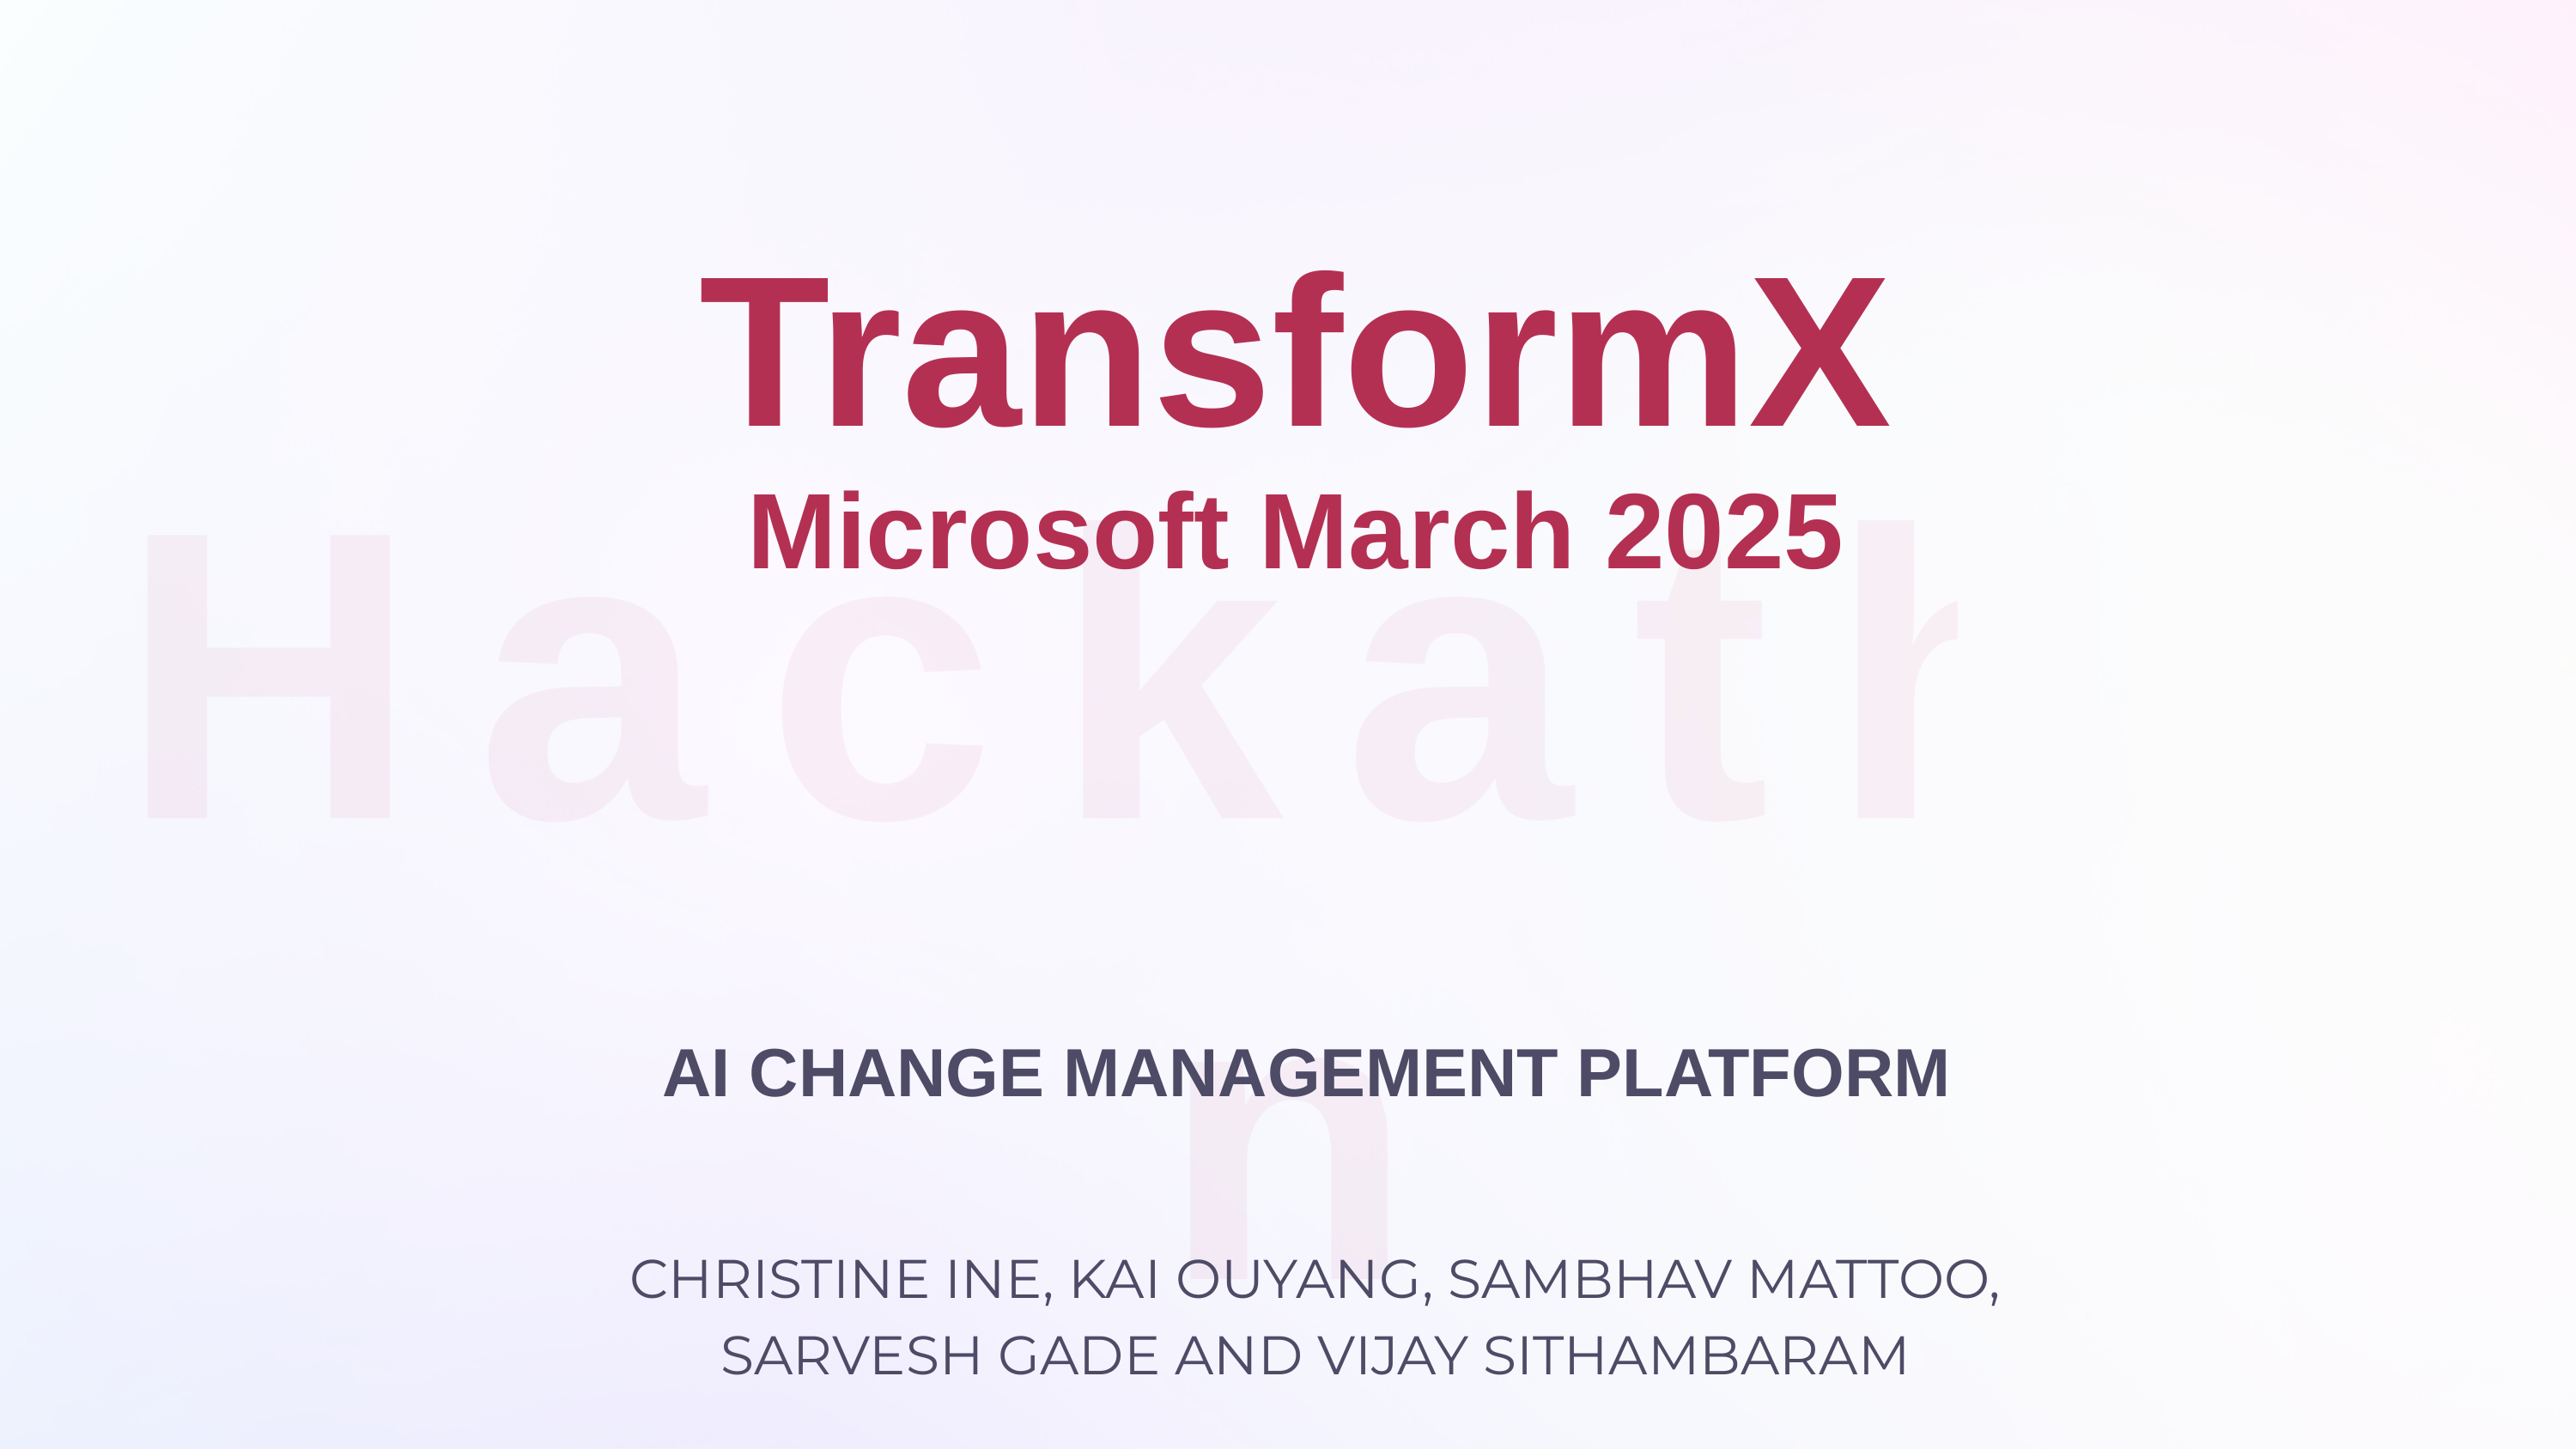

TransformX
Microsoft March 2025
Hackathon
AI CHANGE MANAGEMENT PLATFORM
CHRISTINE INE, KAI OUYANG, SAMBHAV MATTOO, SARVESH GADE AND VIJAY SITHAMBARAM